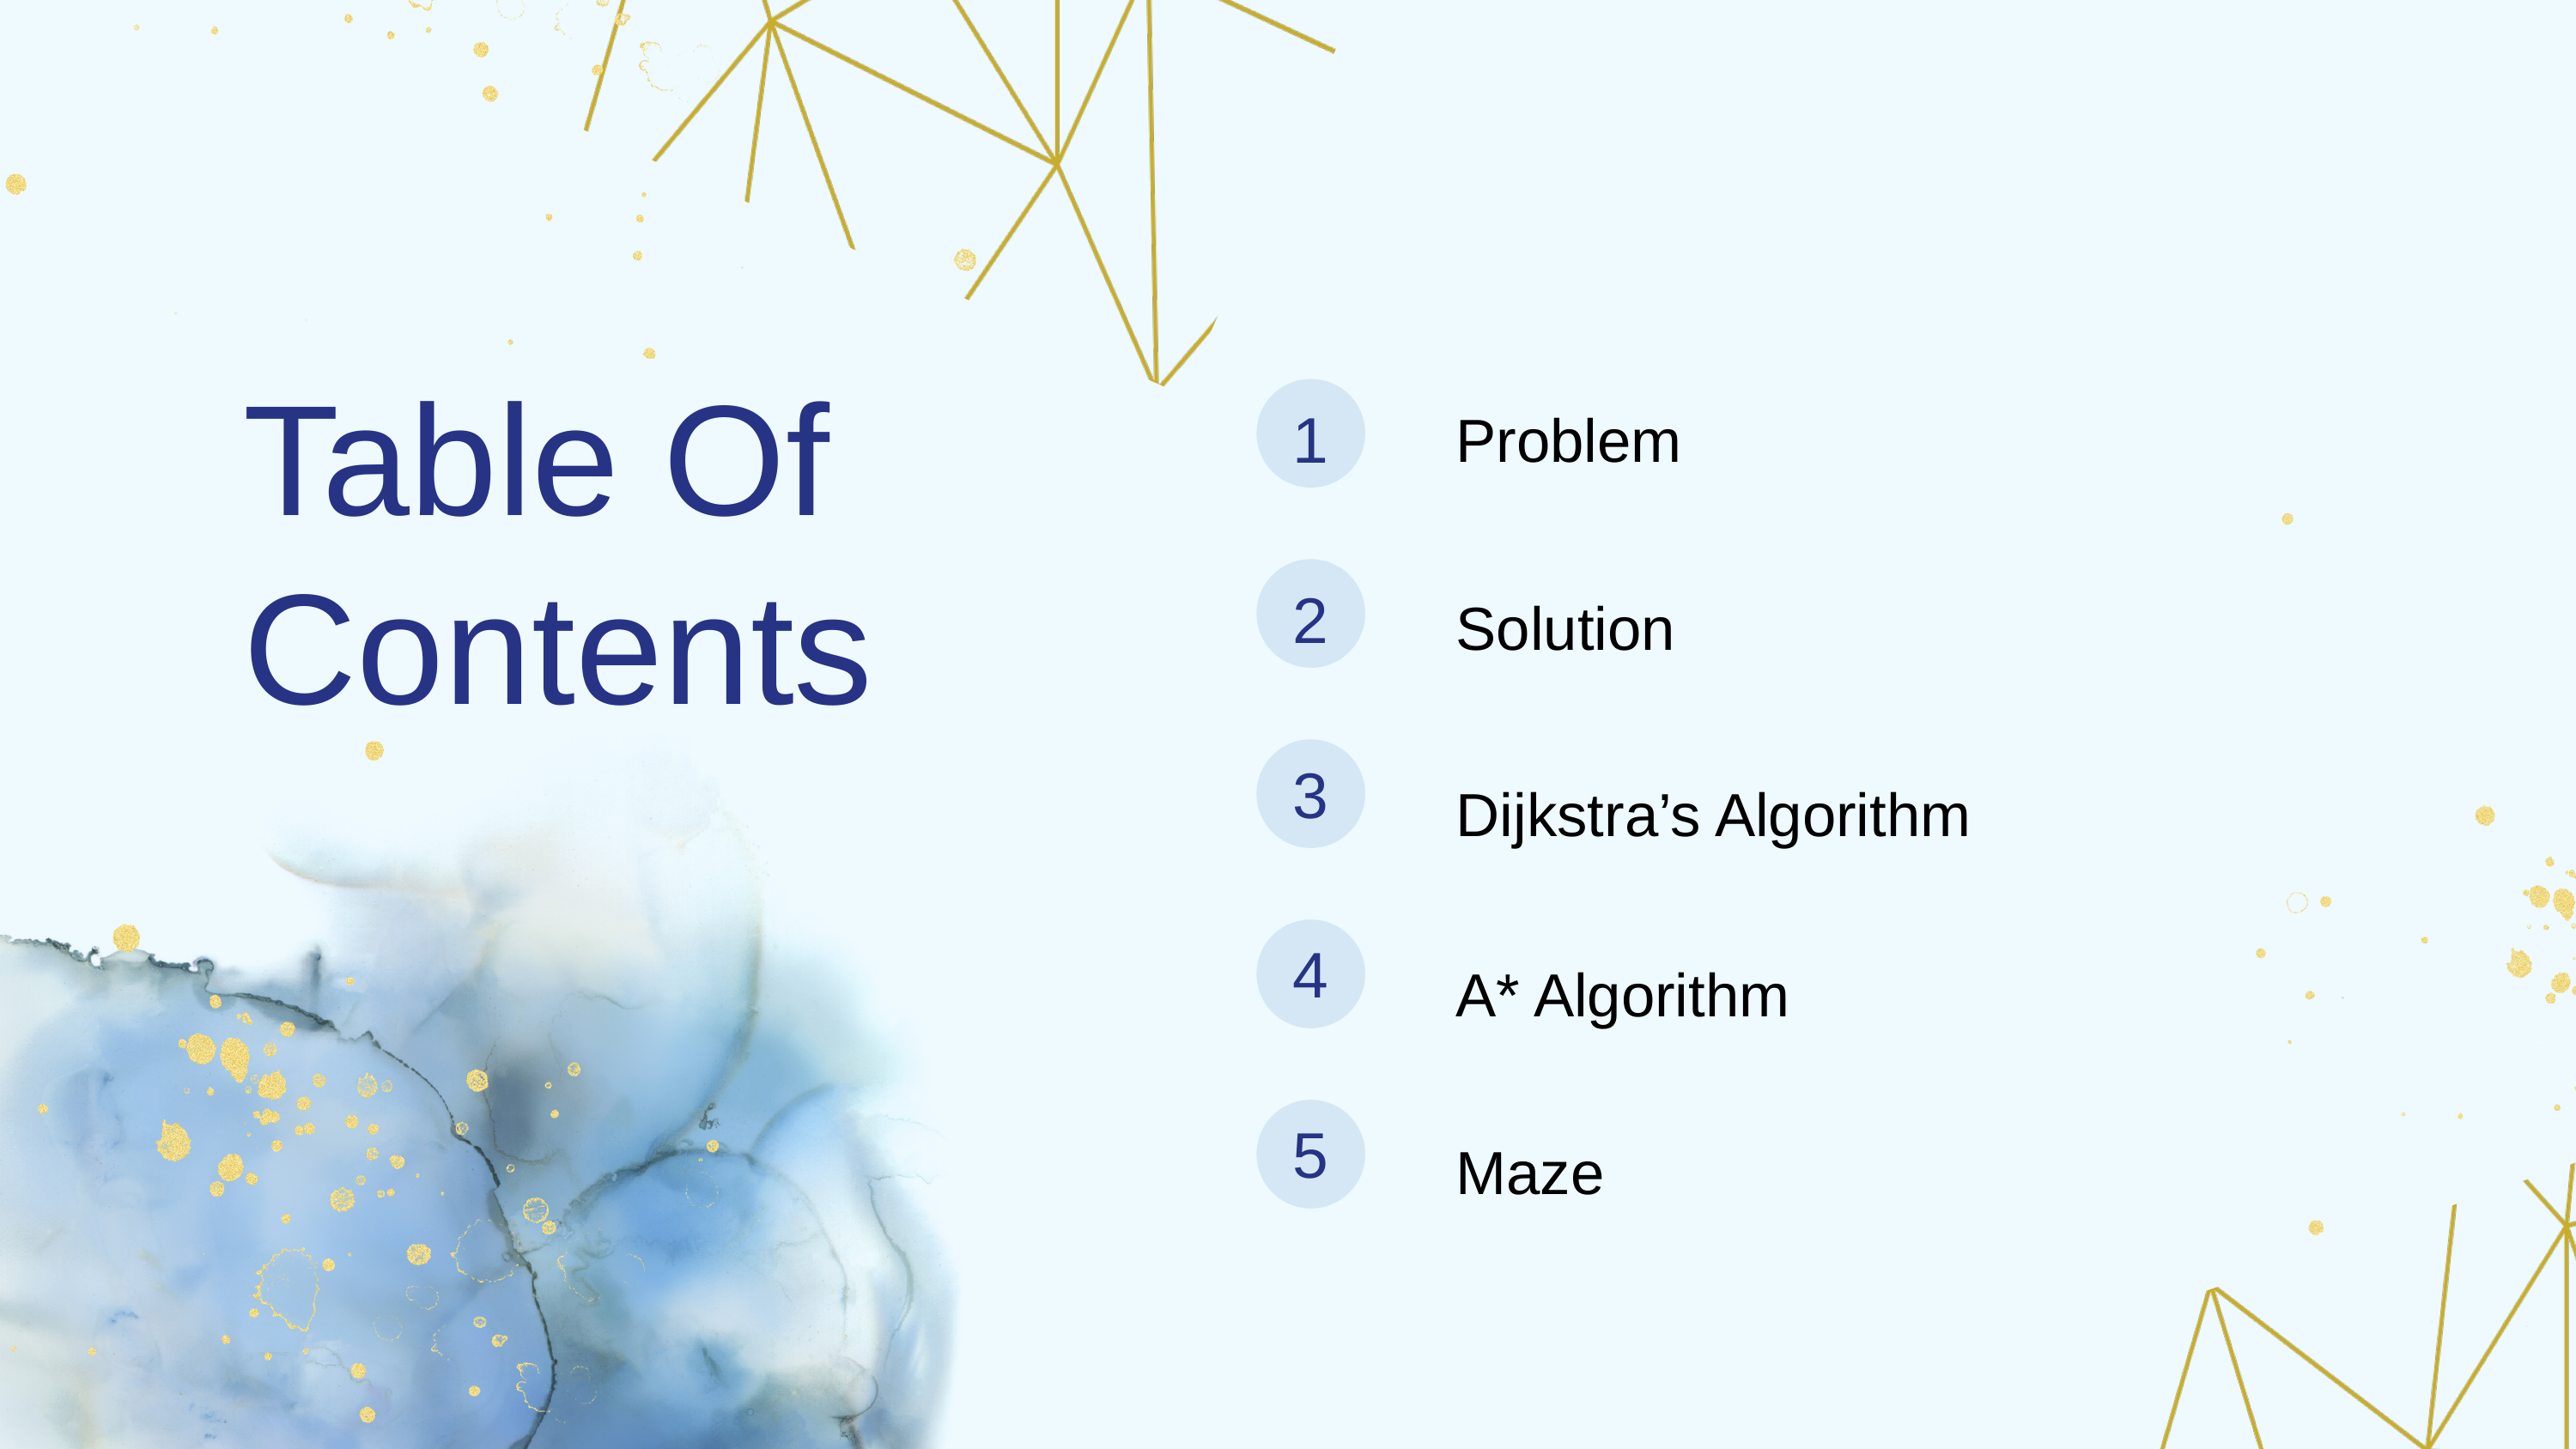

Problem
﻿Table Of Contents
1

Solution
2

Dijkstra’s Algorithm
3

A* Algorithm
4

Maze
5